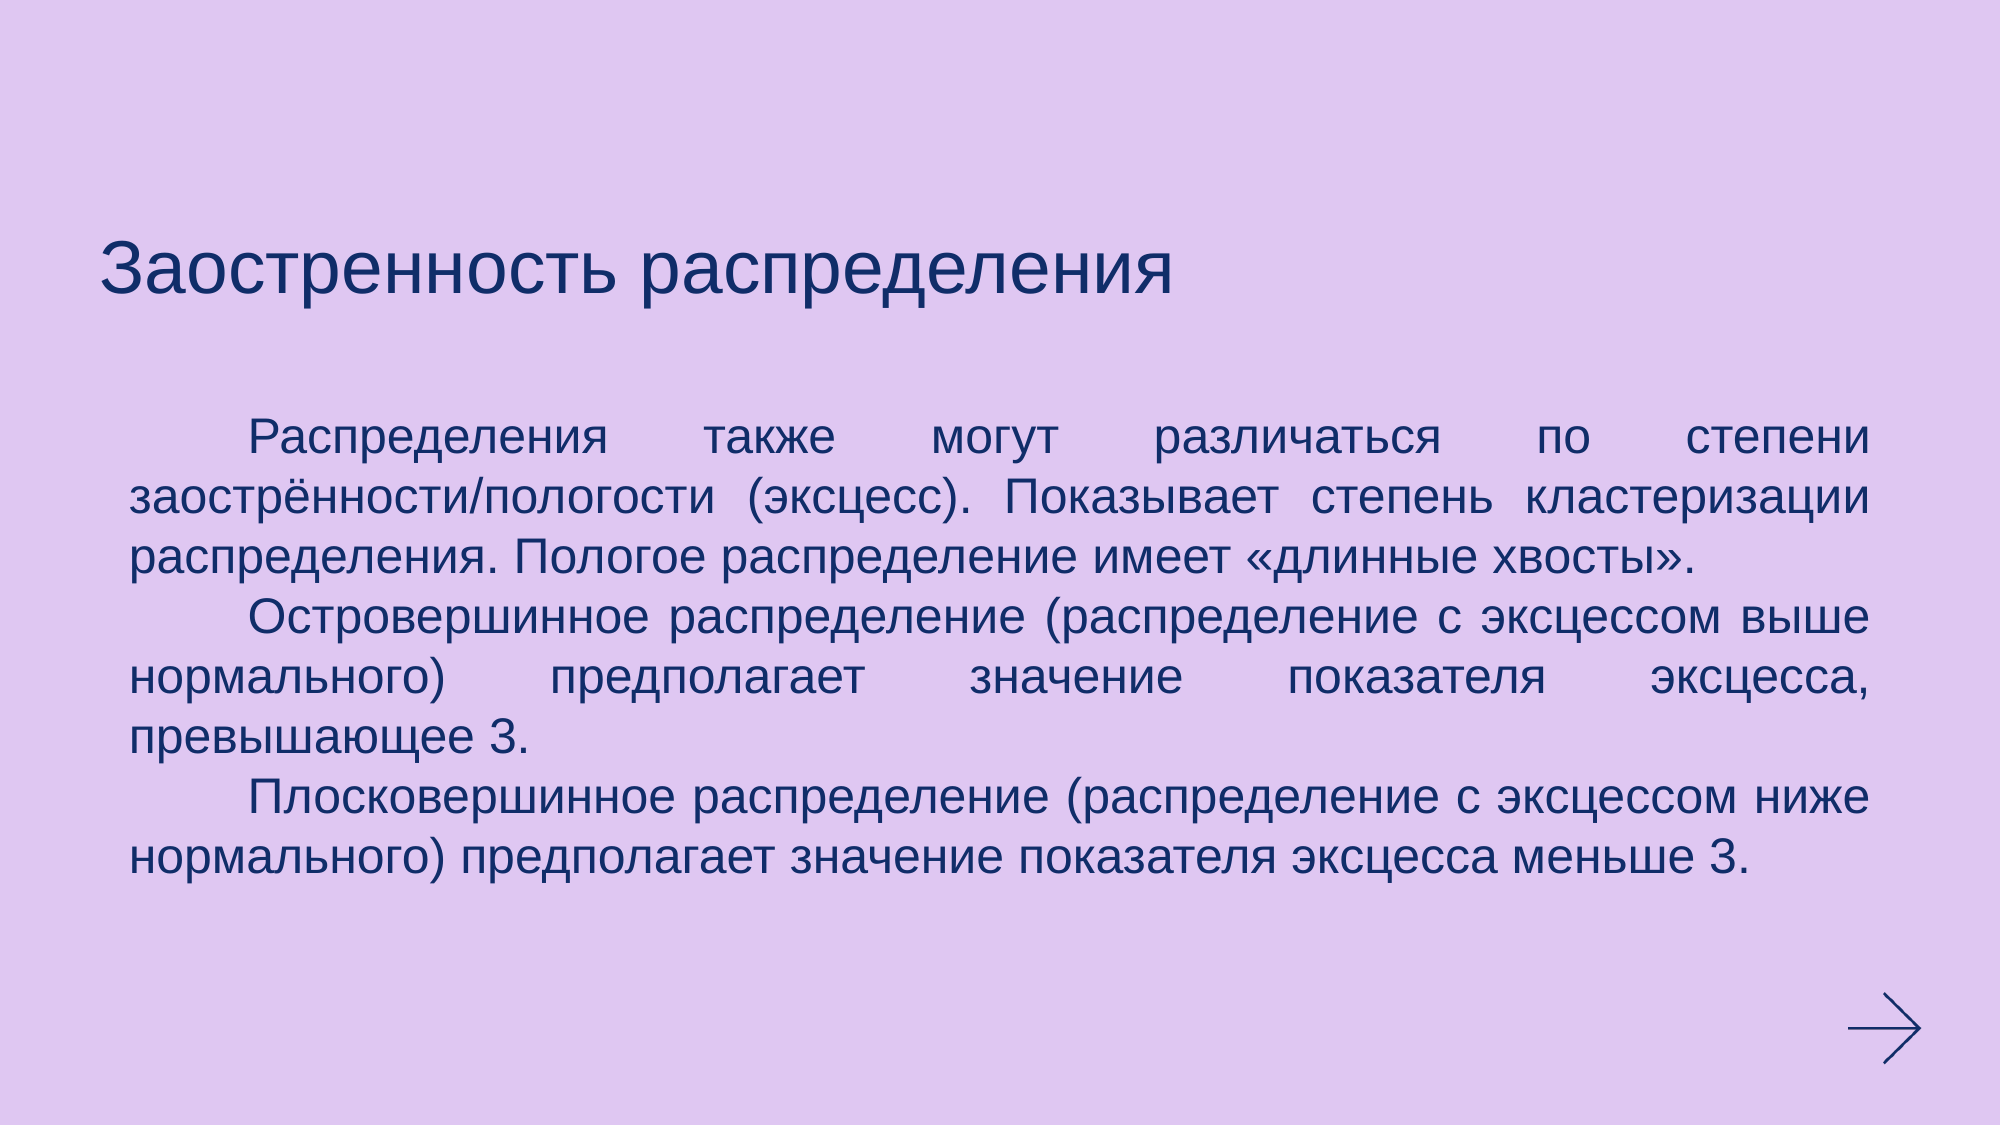

# Заостренность распределения
	Распределения также могут различаться по степени заострённости/пологости (эксцесс). Показывает степень кластеризации распределения. Пологое распределение имеет «длинные хвосты».
	Островершинное распределение (распределение с эксцессом выше нормального) предполагает значение показателя эксцесса, превышающее 3.
	Плосковершинное распределение (распределение с эксцессом ниже нормального) предполагает значение показателя эксцесса меньше 3.